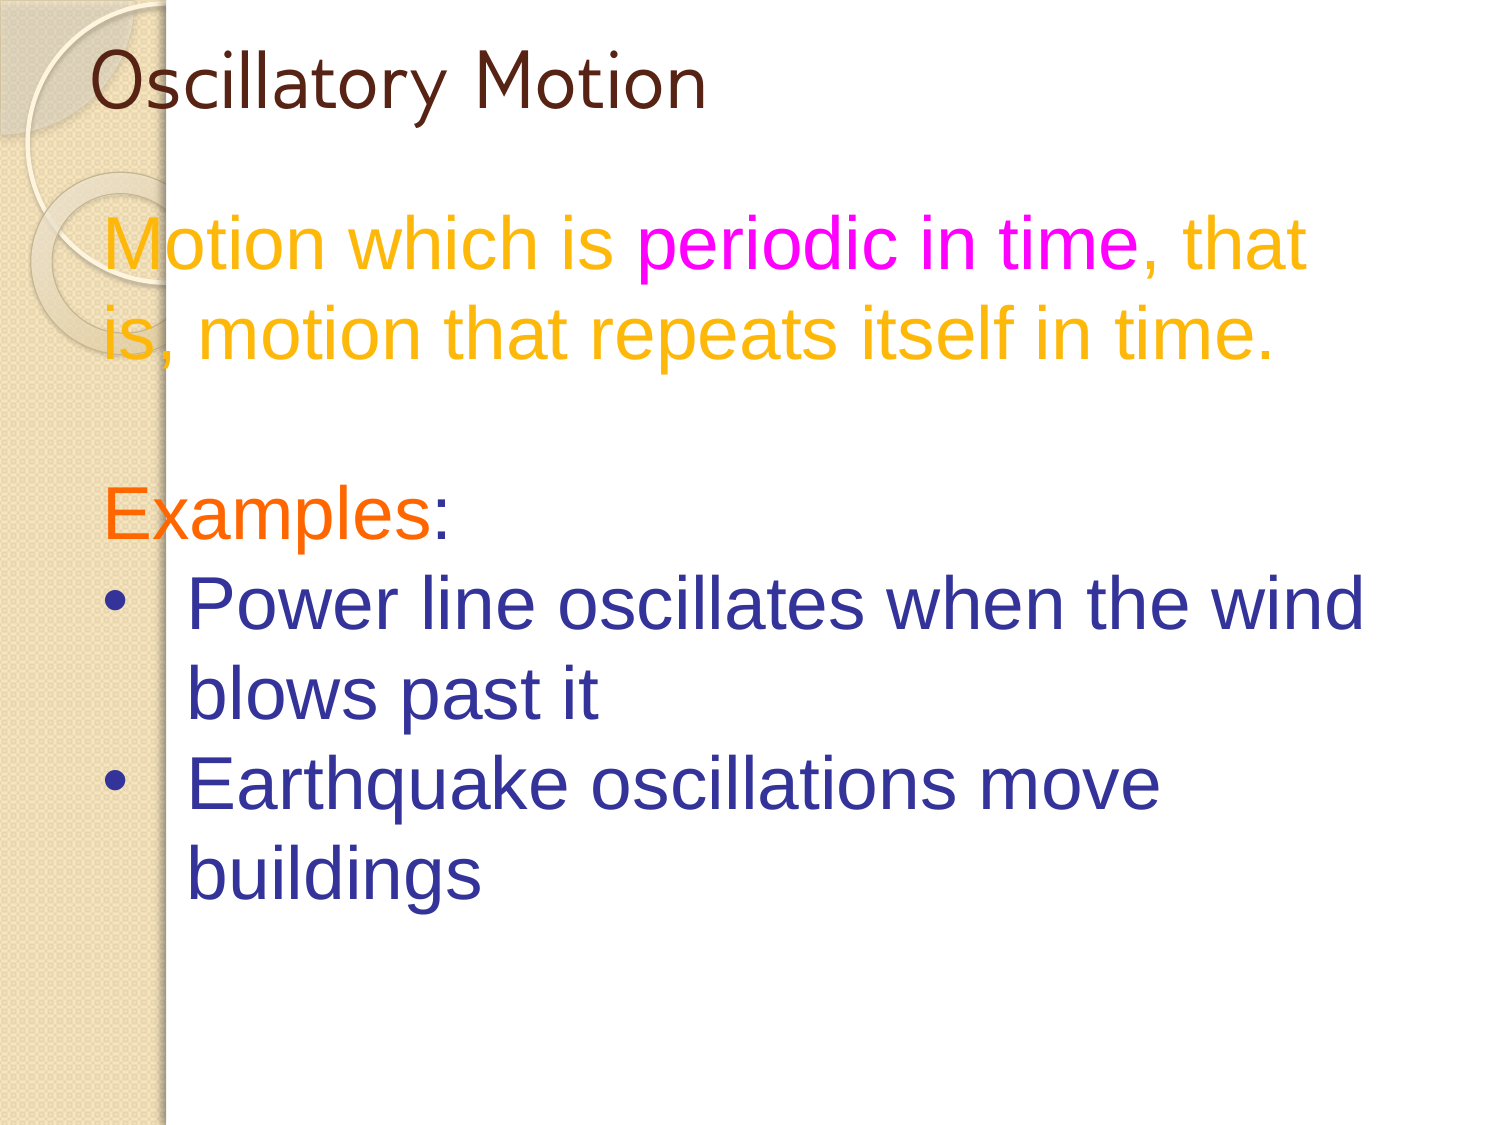

# Oscillatory Motion
Motion which is periodic in time, that is, motion that repeats itself in time.

Examples:
Power line oscillates when the wind blows past it
Earthquake oscillations move buildings